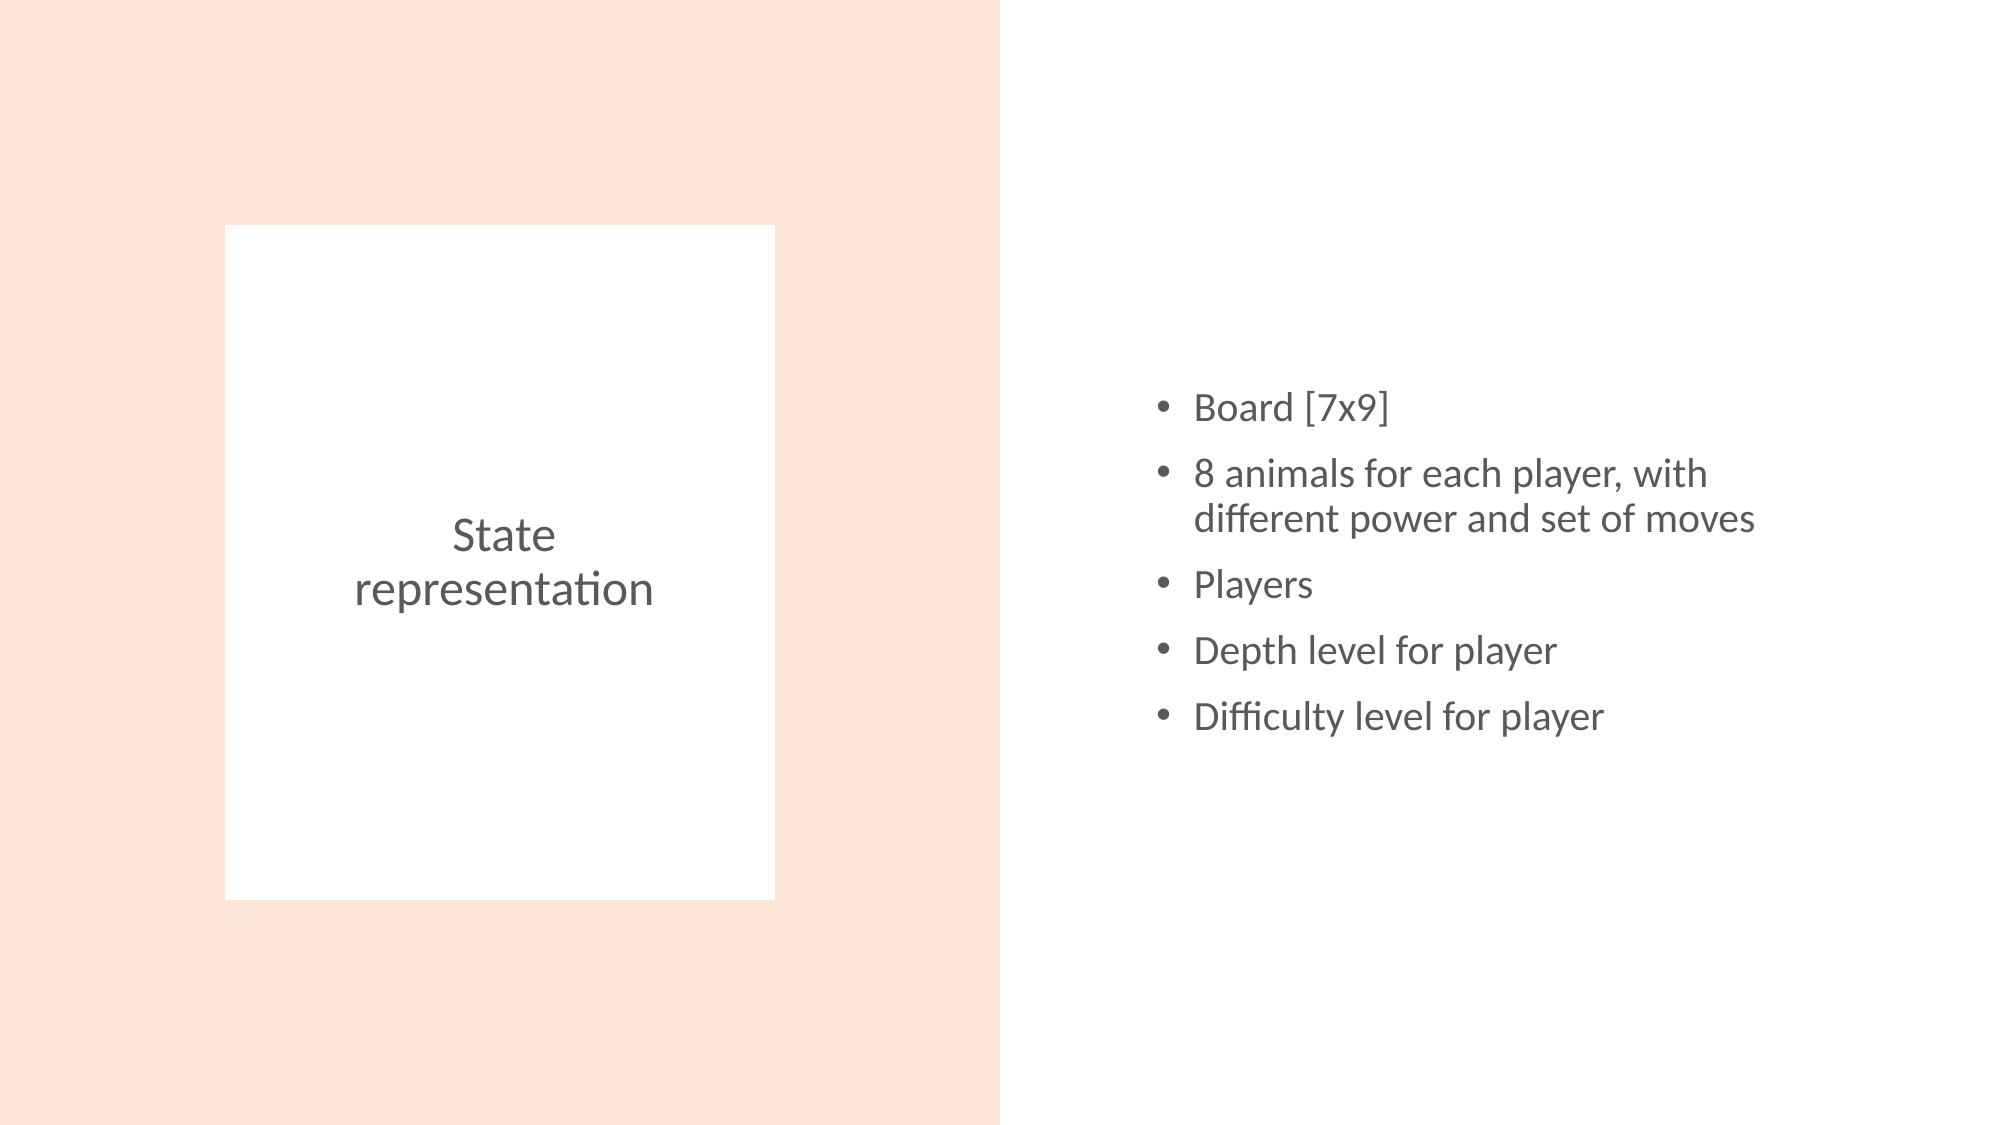

Board [7x9]
8 animals for each player, with different power and set of moves
Players
Depth level for player
Difficulty level for player

# State representation